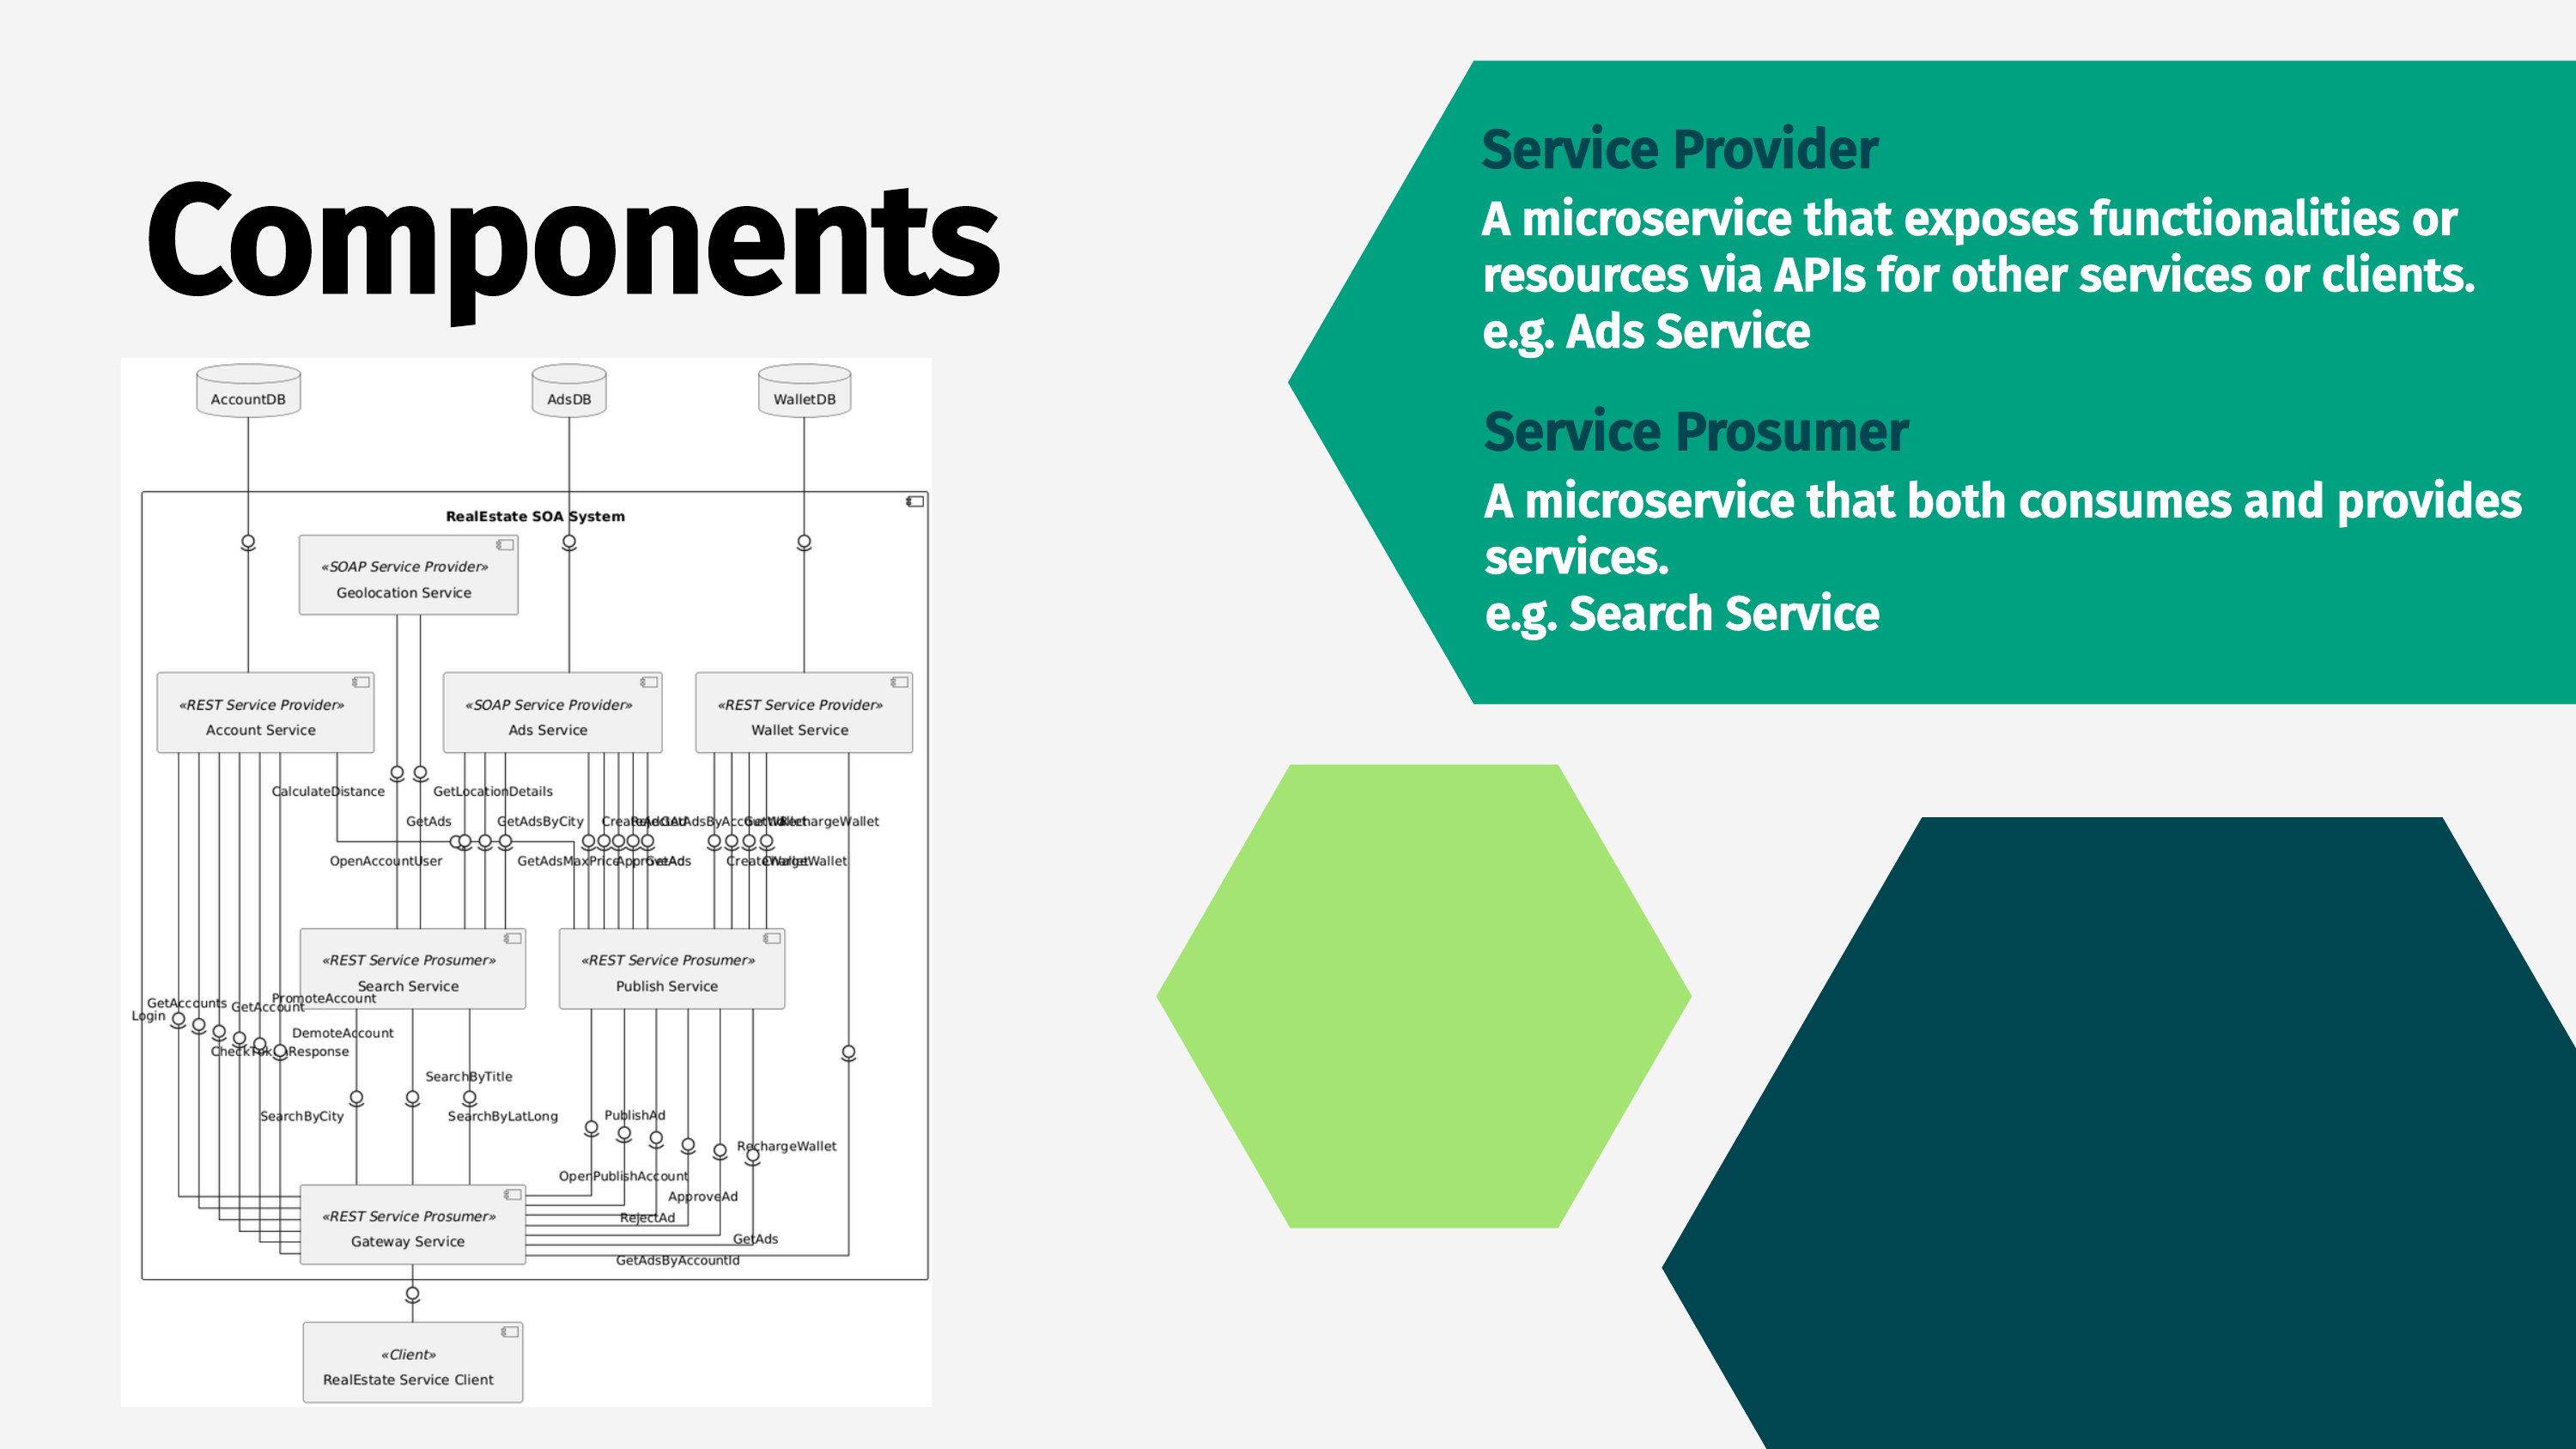

Service Provider
Components
A microservice that exposes functionalities or resources via APIs for other services or clients.
e.g. Ads Service

Service Prosumer
A microservice that both consumes and provides services.
e.g. Search Service